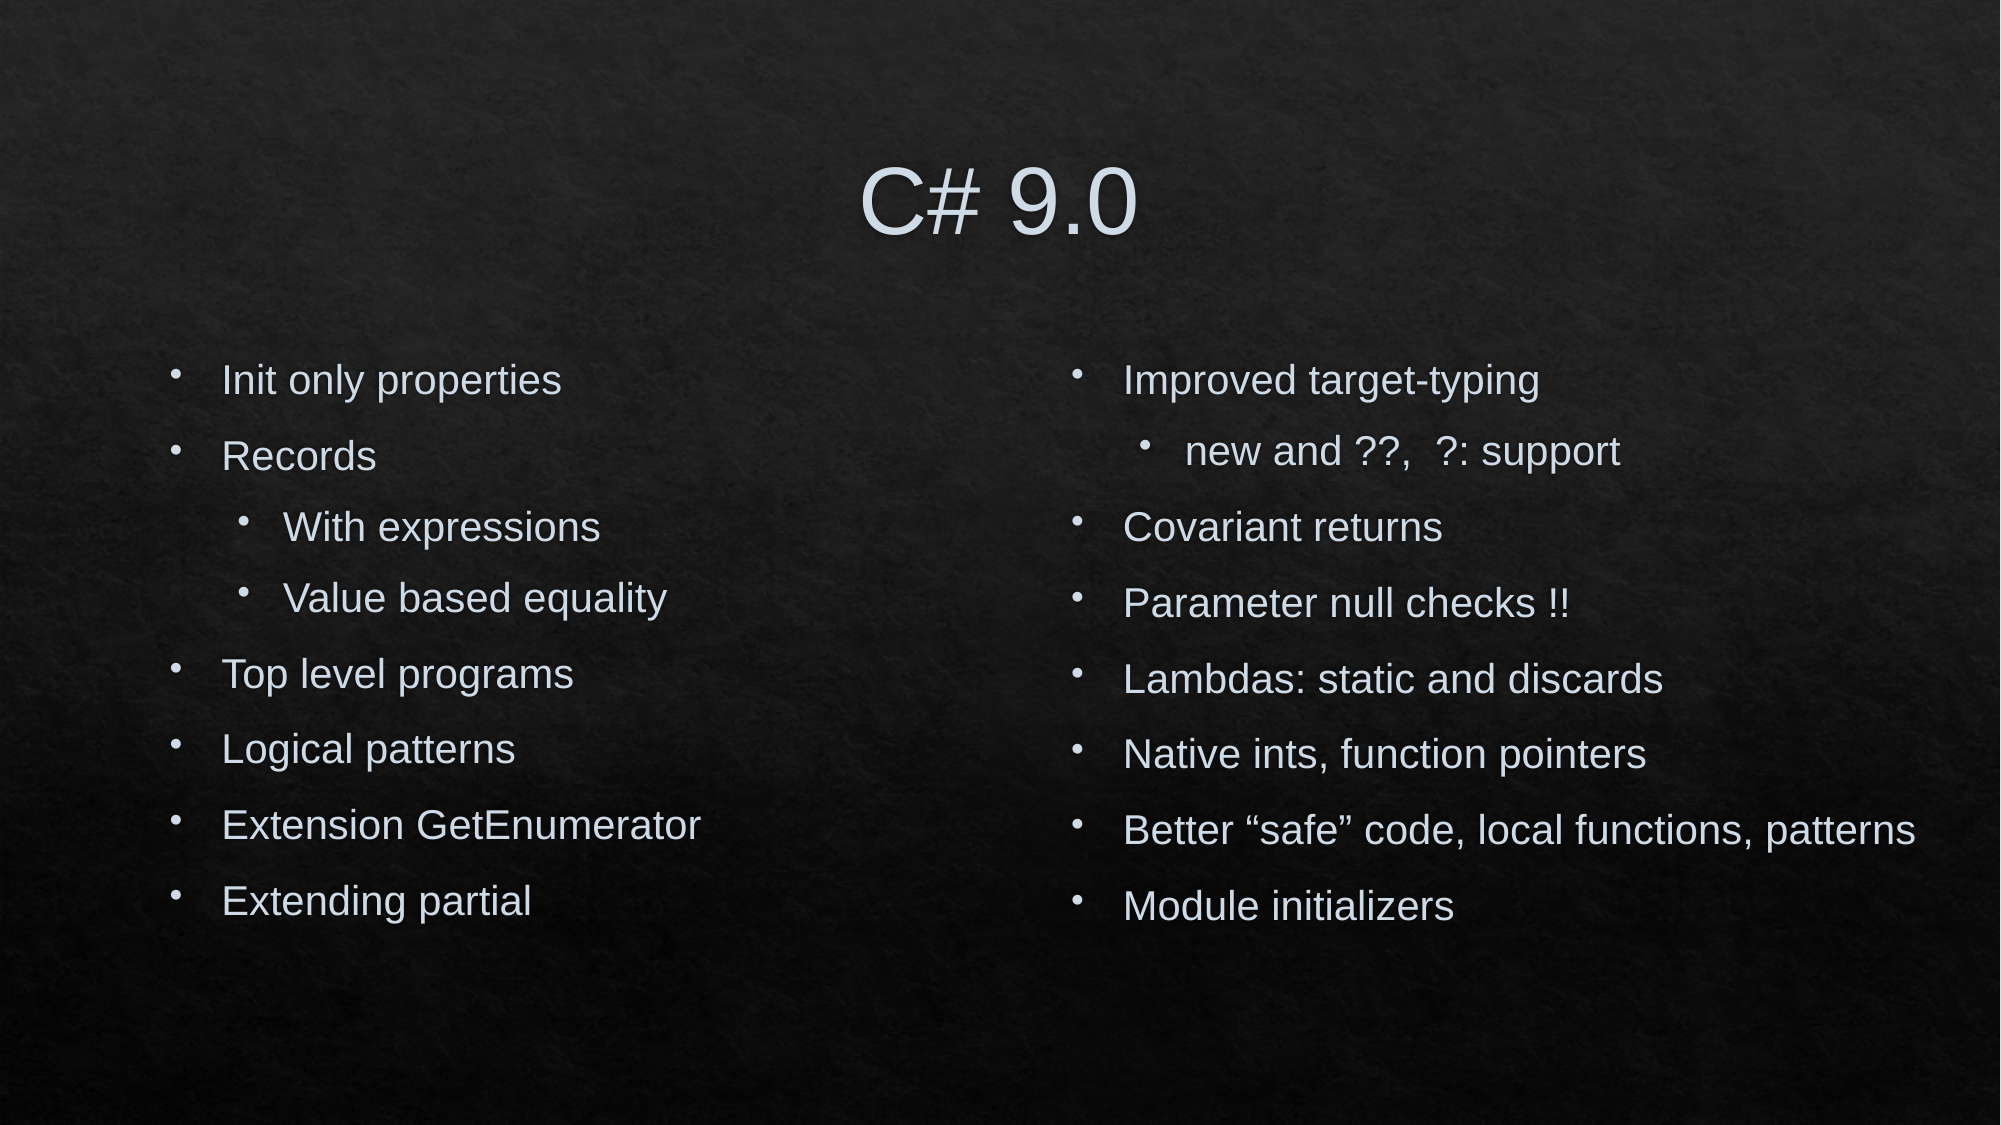

# C# 9.0
Init only properties
Records
With expressions
Value based equality
Top level programs
Logical patterns
Extension GetEnumerator
Extending partial
Improved target-typing
new and ??,  ?: support
Covariant returns
Parameter null checks !!
Lambdas: static and discards
Native ints, function pointers
Better “safe” code, local functions, patterns
Module initializers